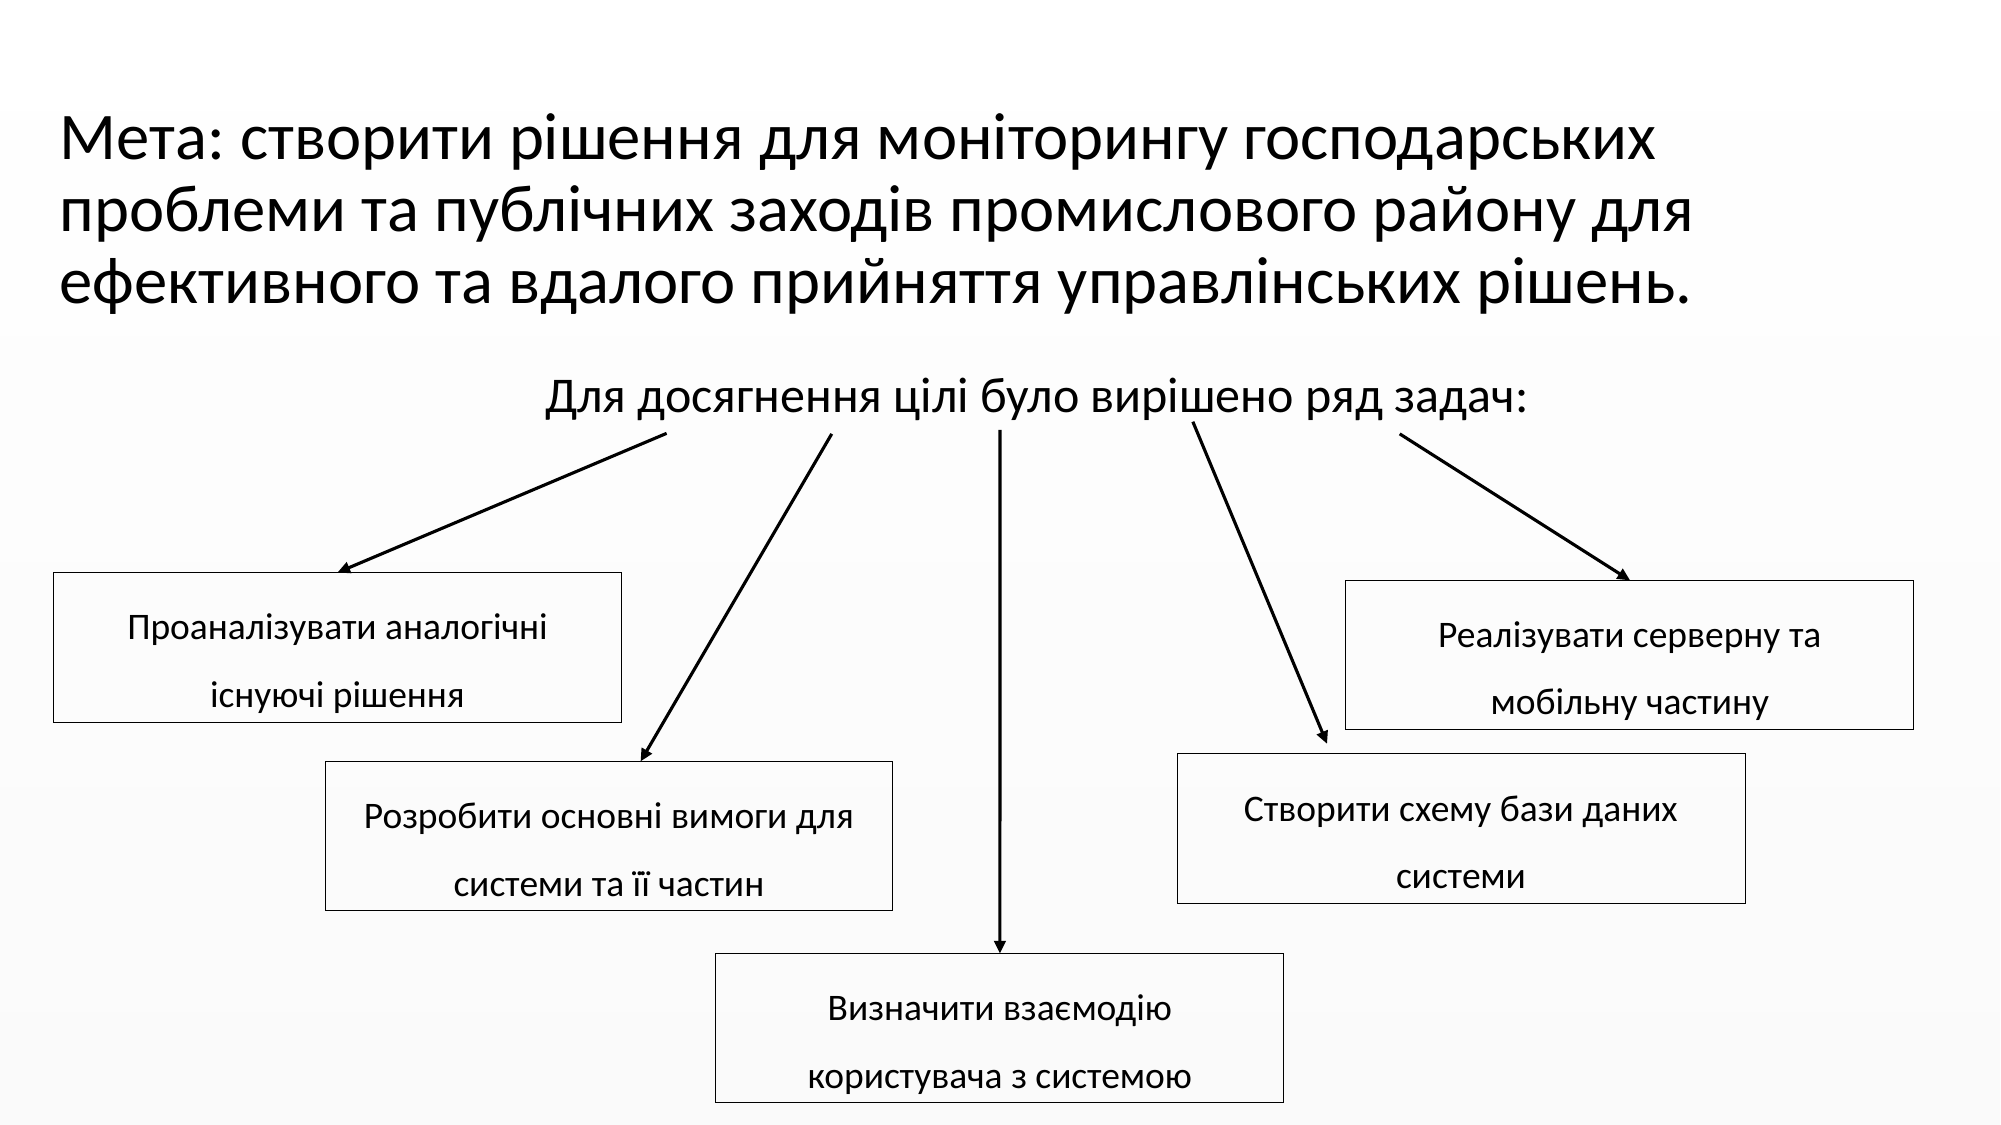

# Мета: створити рішення для моніторингу господарських   проблеми та публічних заходів промислового району для ефективного та вдалого прийняття управлінських рішень.
Для досягнення цілі було вирішено ряд задач:
Проаналізувати аналогічні існуючі рішення
Реалізувати серверну та мобільну частину
Створити схему бази даних системи
Розробити основні вимоги для системи та її частин
Визначити взаємодію користувача з системою